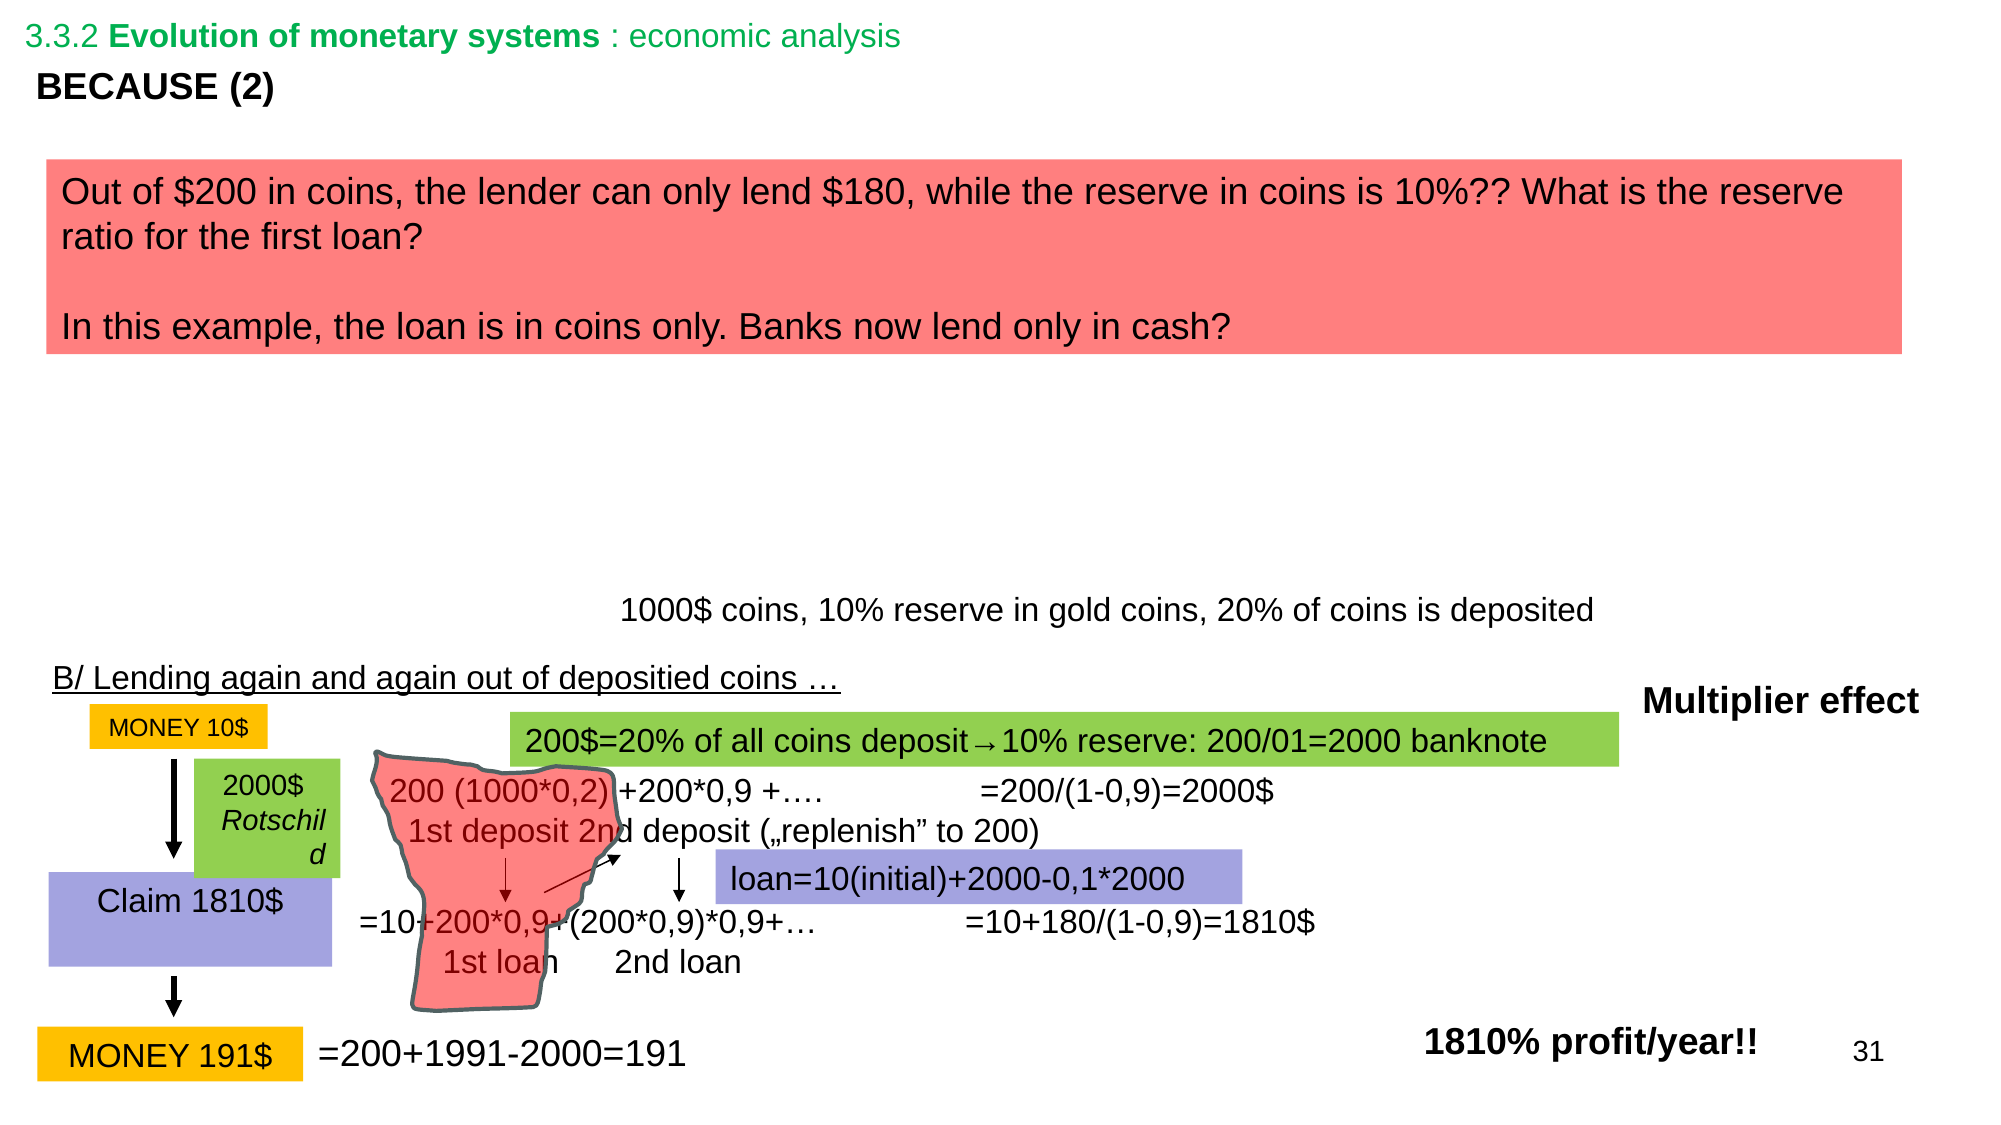

3.3.2 Evolution of monetary systems : economic analysis
BECAUSE (2)
Out of $200 in coins, the lender can only lend $180, while the reserve in coins is 10%?? What is the reserve ratio for the first loan?

In this example, the loan is in coins only. Banks now lend only in cash?
1000$ coins, 10% reserve in gold coins, 20% of coins is deposited
B/ Lending again and again out of depositied coins …
Multiplier effect
MONEY 10$
200$=20% of all coins deposit→10% reserve: 200/01=2000 banknote

2000$
Rotschild
200 (1000*0,2) +200*0,9 +….                 =200/(1-0,9)=2000$
  1st deposit 2nd deposit („replenish” to 200)
loan=10(initial)+2000-0,1*2000
Claim 1810$

=10+200*0,9+(200*0,9)*0,9+…                =10+180/(1-0,9)=1810$
         1st loan      2nd loan
1810% profit/year!!
=200+1991-2000=191
31
MONEY 191$